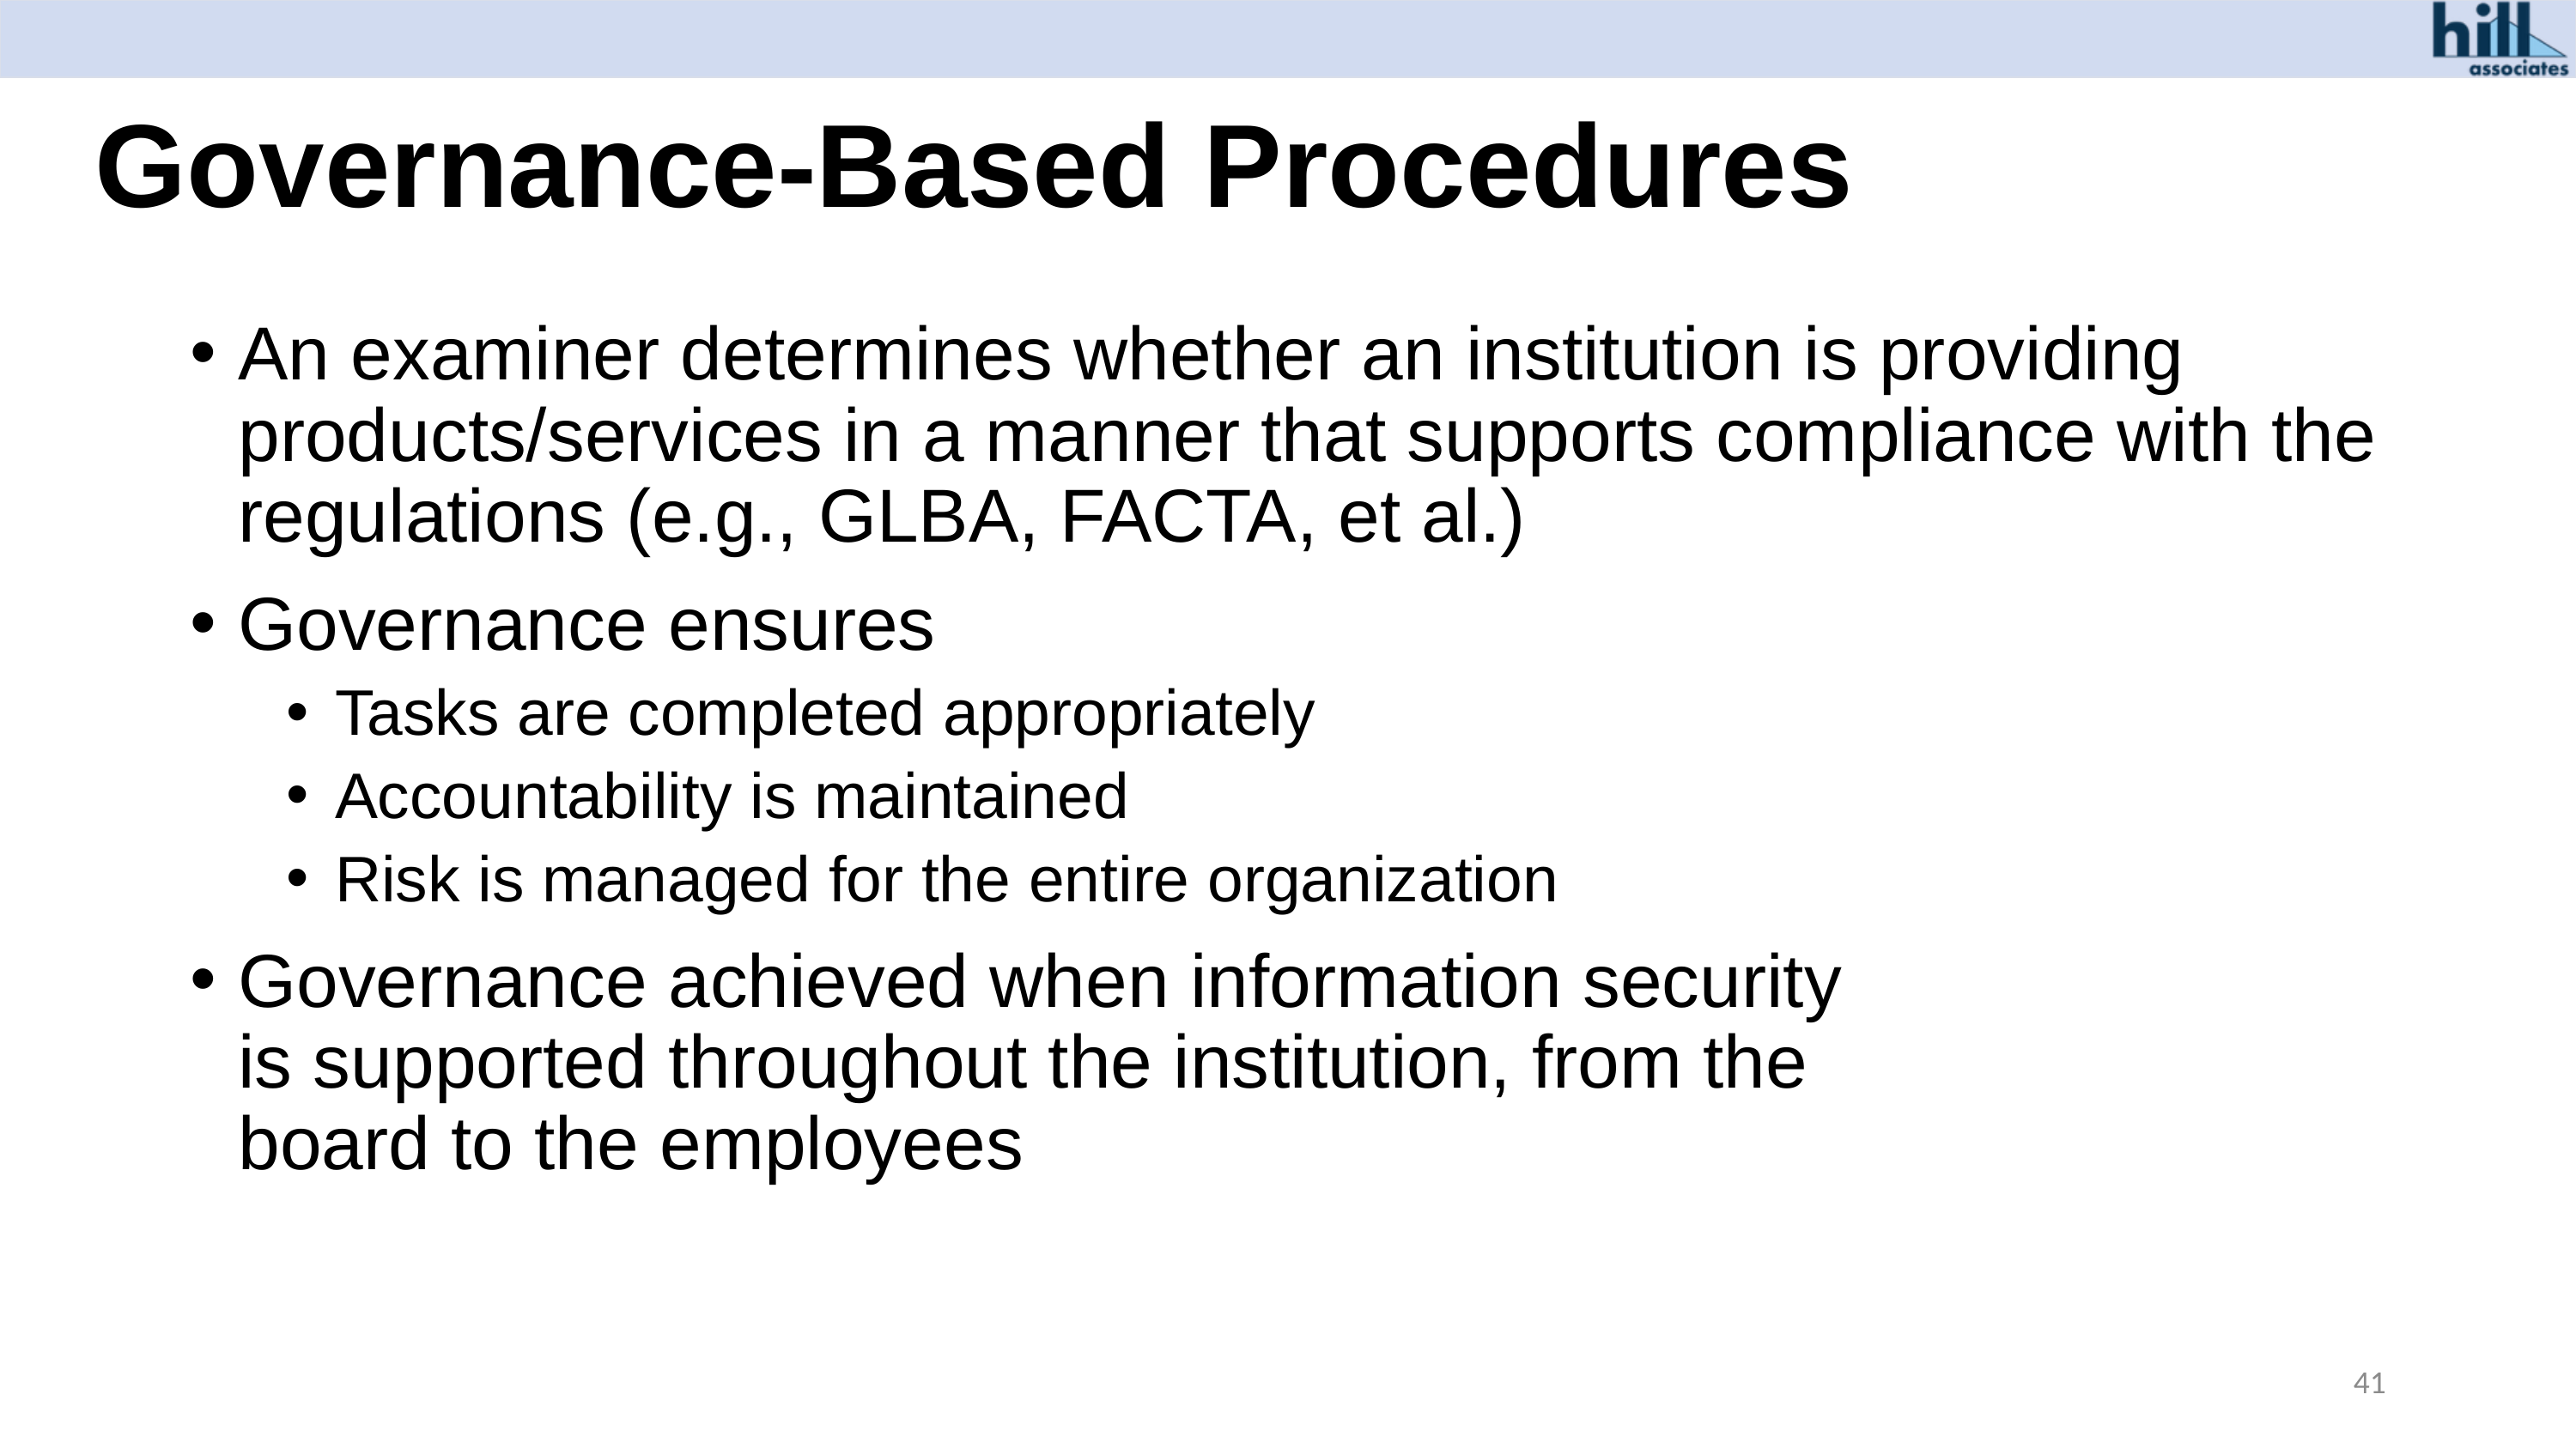

# Governance-Based Procedures
An examiner determines whether an institution is providing products/services in a manner that supports compliance with the regulations (e.g., GLBA, FACTA, et al.)
Governance ensures
Tasks are completed appropriately
Accountability is maintained
Risk is managed for the entire organization
Governance achieved when information security
is supported throughout the institution, from the
board to the employees
41